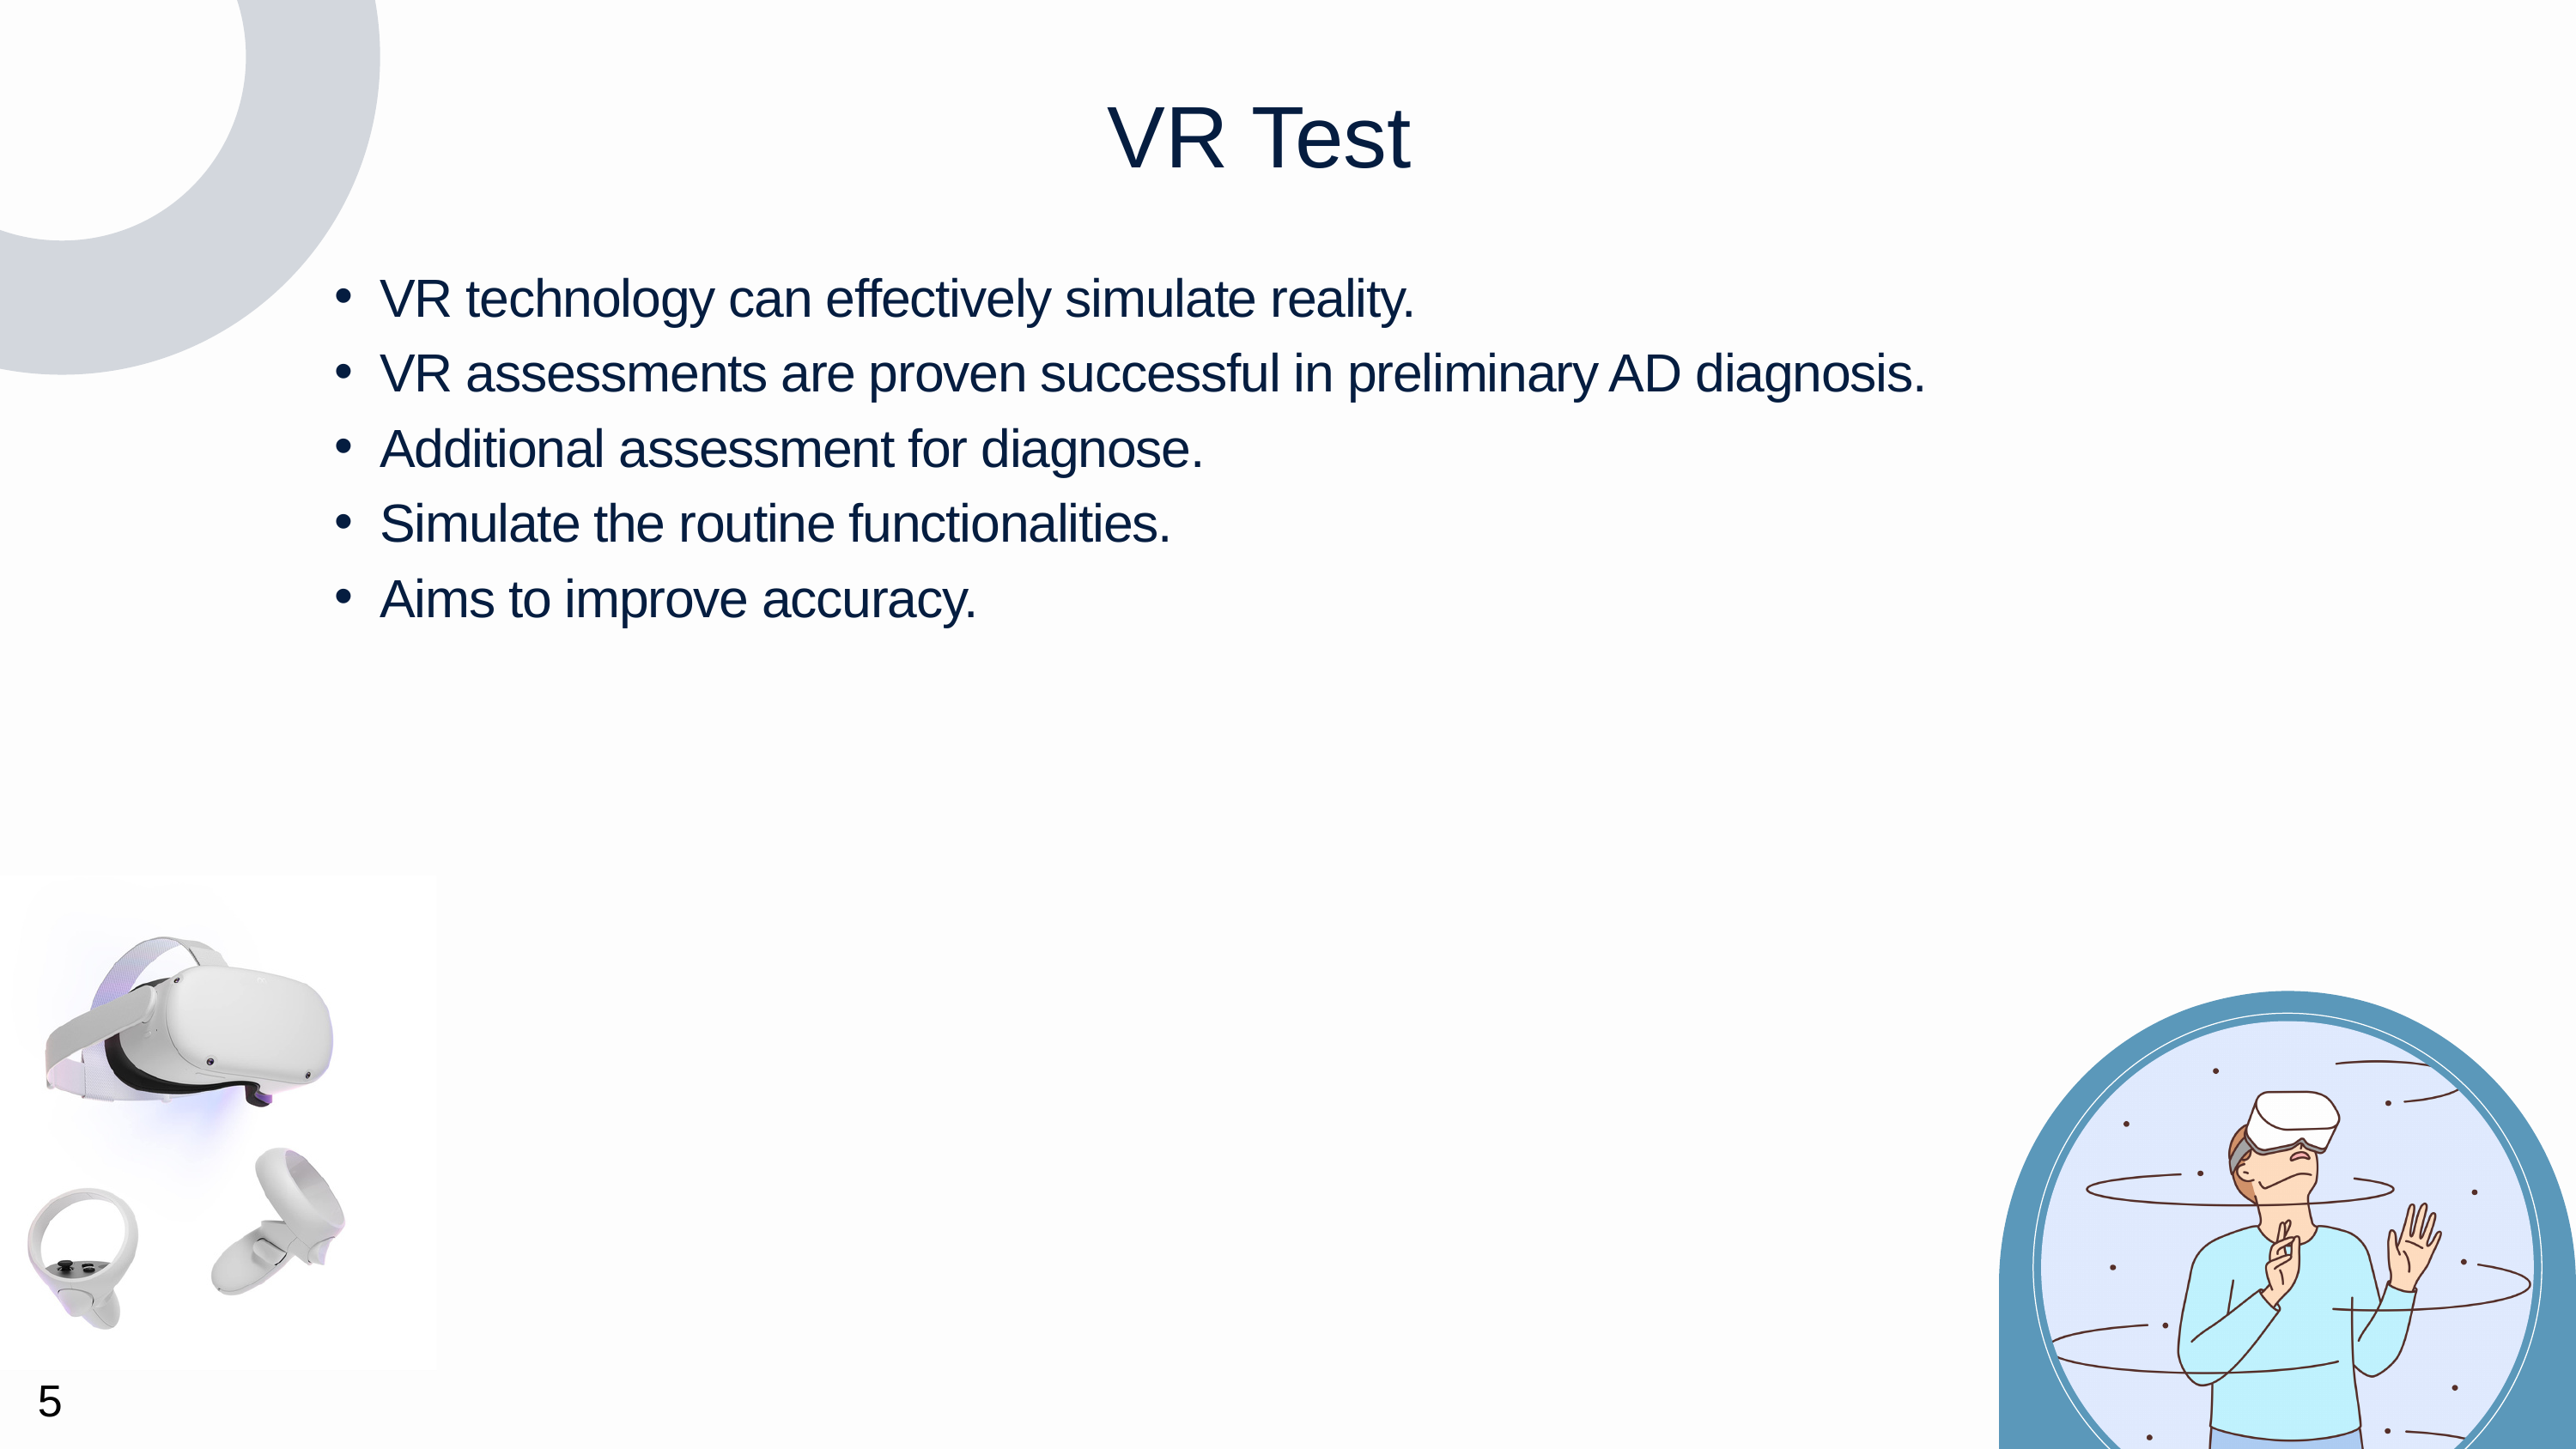

VR Test
VR technology can effectively simulate reality.
VR assessments are proven successful in preliminary AD diagnosis.
Additional assessment for diagnose.
Simulate the routine functionalities.
Aims to improve accuracy.

5